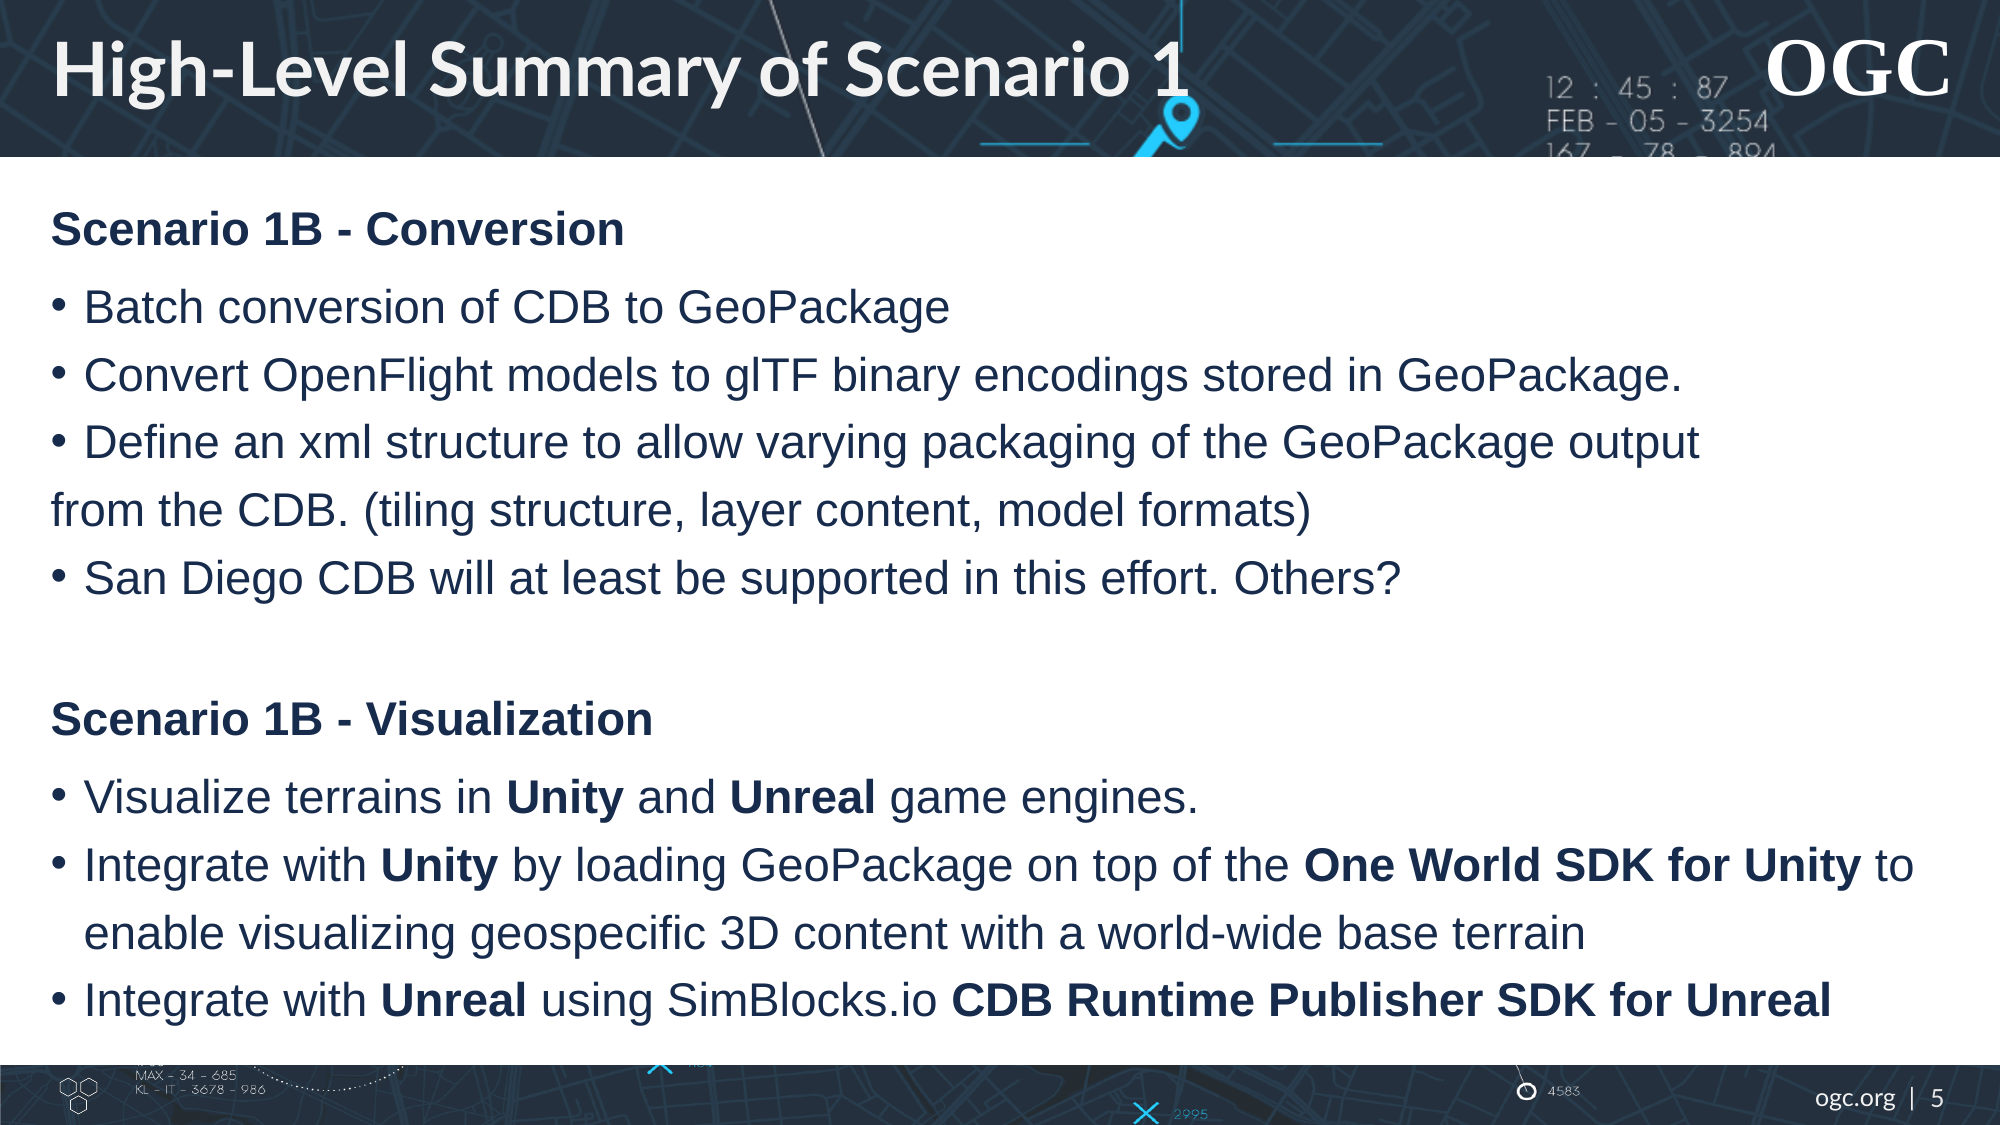

# High-Level Summary of Scenario 1
Scenario 1B - Conversion
Batch conversion of CDB to GeoPackage
Convert OpenFlight models to glTF binary encodings stored in GeoPackage.
Define an xml structure to allow varying packaging of the GeoPackage output
from the CDB. (tiling structure, layer content, model formats)
San Diego CDB will at least be supported in this effort. Others?

Scenario 1B - Visualization
Visualize terrains in Unity and Unreal game engines.
Integrate with Unity by loading GeoPackage on top of the One World SDK for Unity to enable visualizing geospecific 3D content with a world-wide base terrain
Integrate with Unreal using SimBlocks.io CDB Runtime Publisher SDK for Unreal

5